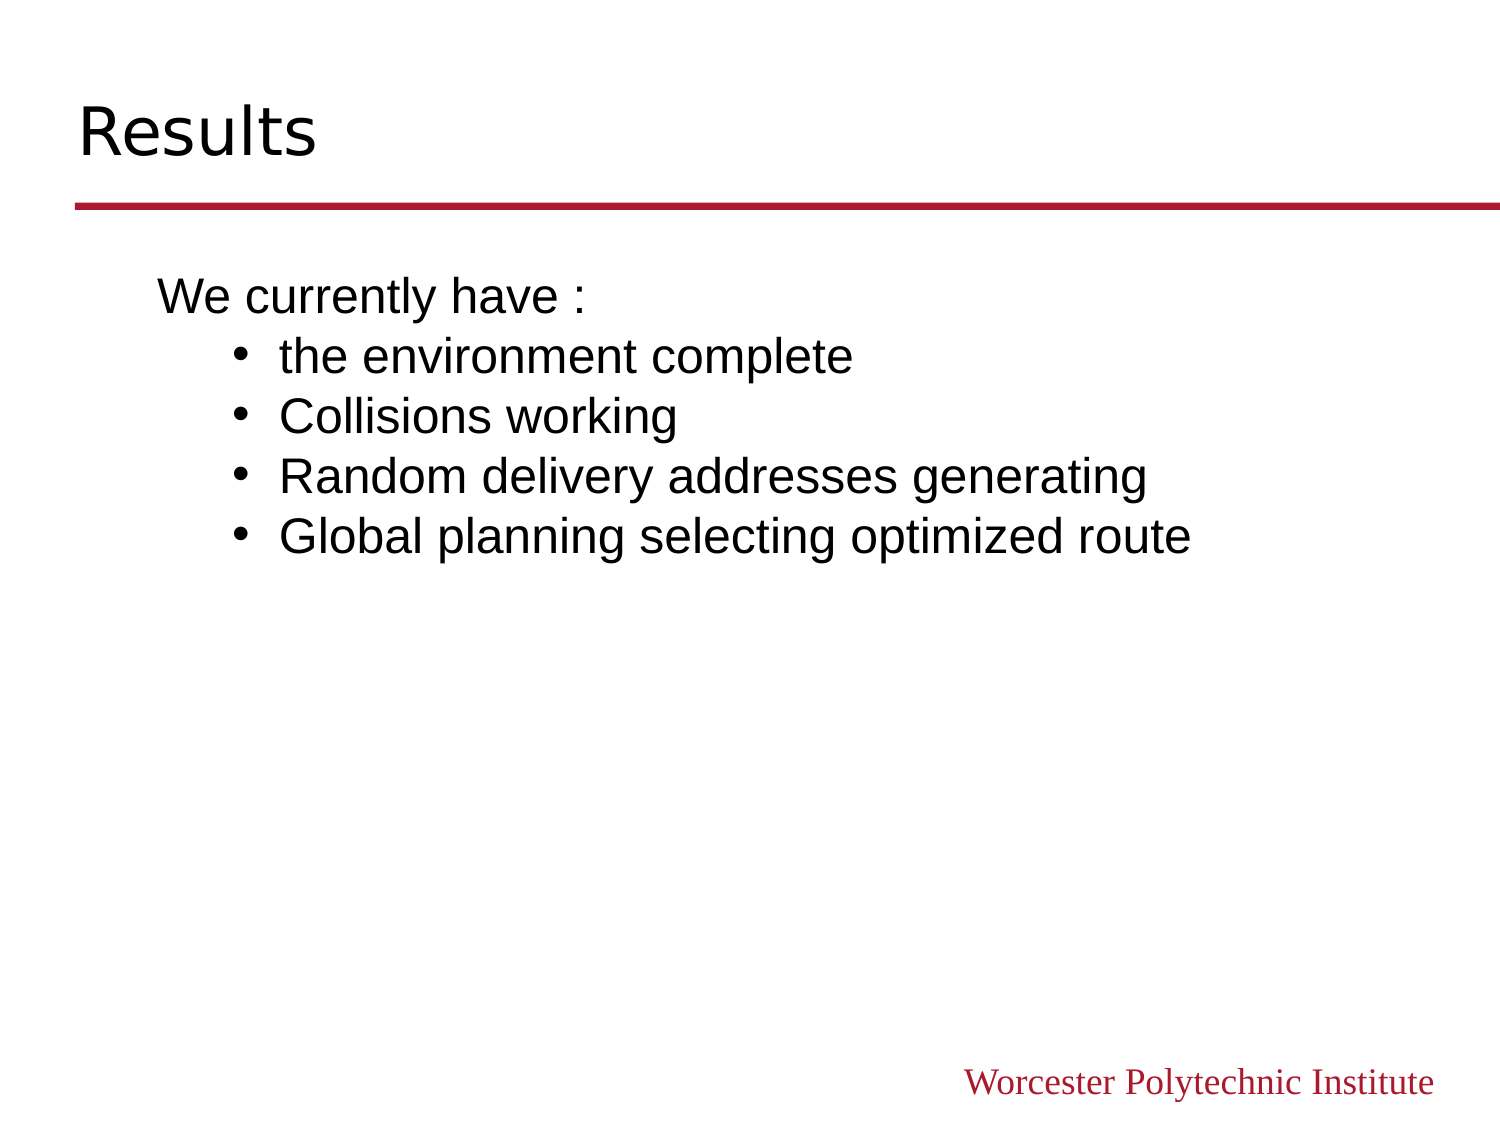

# Results
We currently have :
the environment complete
Collisions working
Random delivery addresses generating
Global planning selecting optimized route